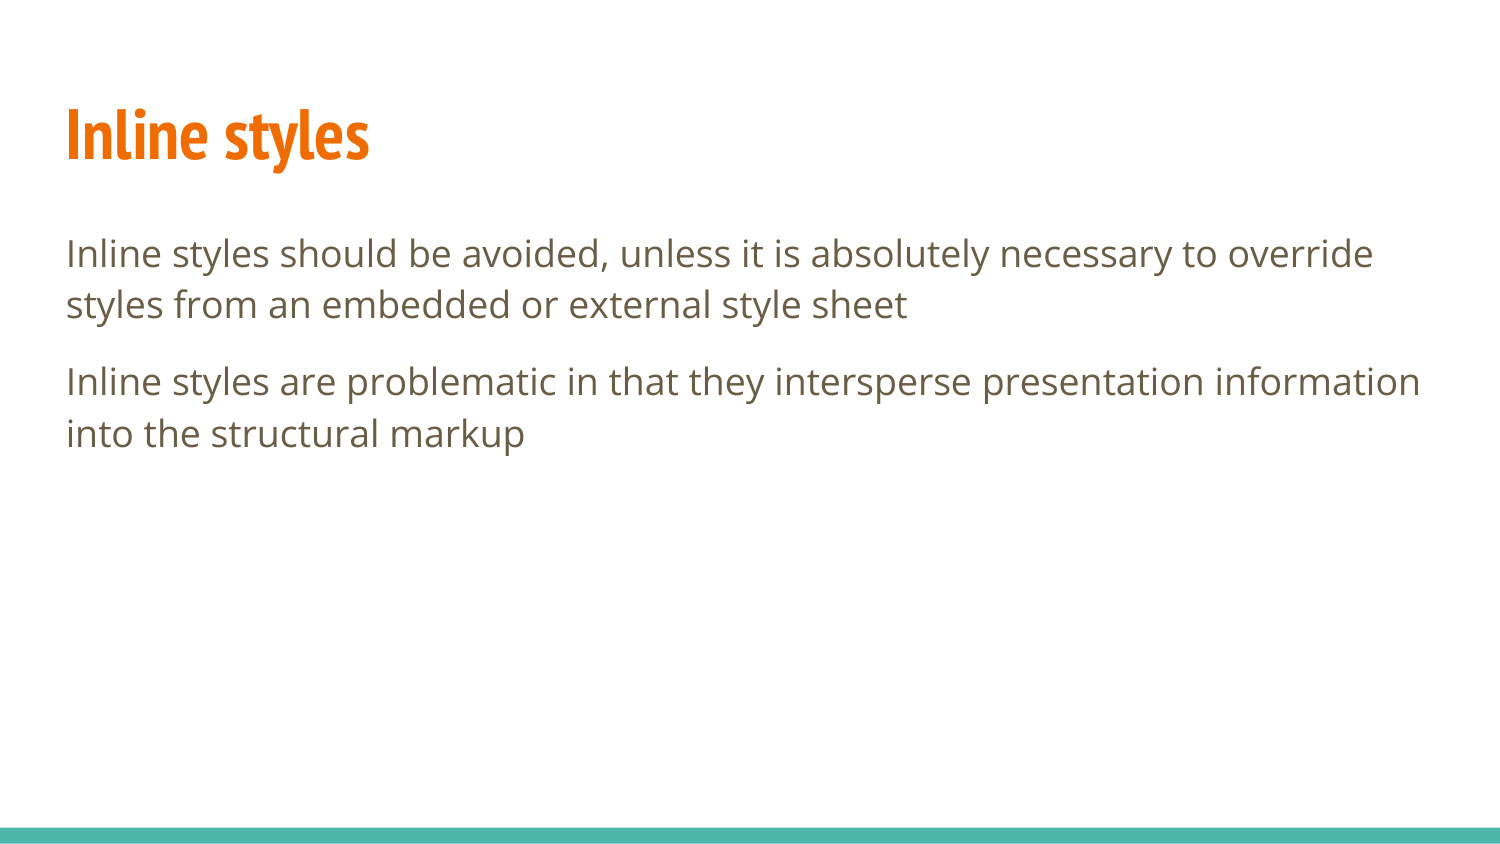

Inline styles
Inline styles should be avoided, unless it is absolutely necessary to override styles from an embedded or external style sheet
Inline styles are problematic in that they intersperse presentation information into the structural markup